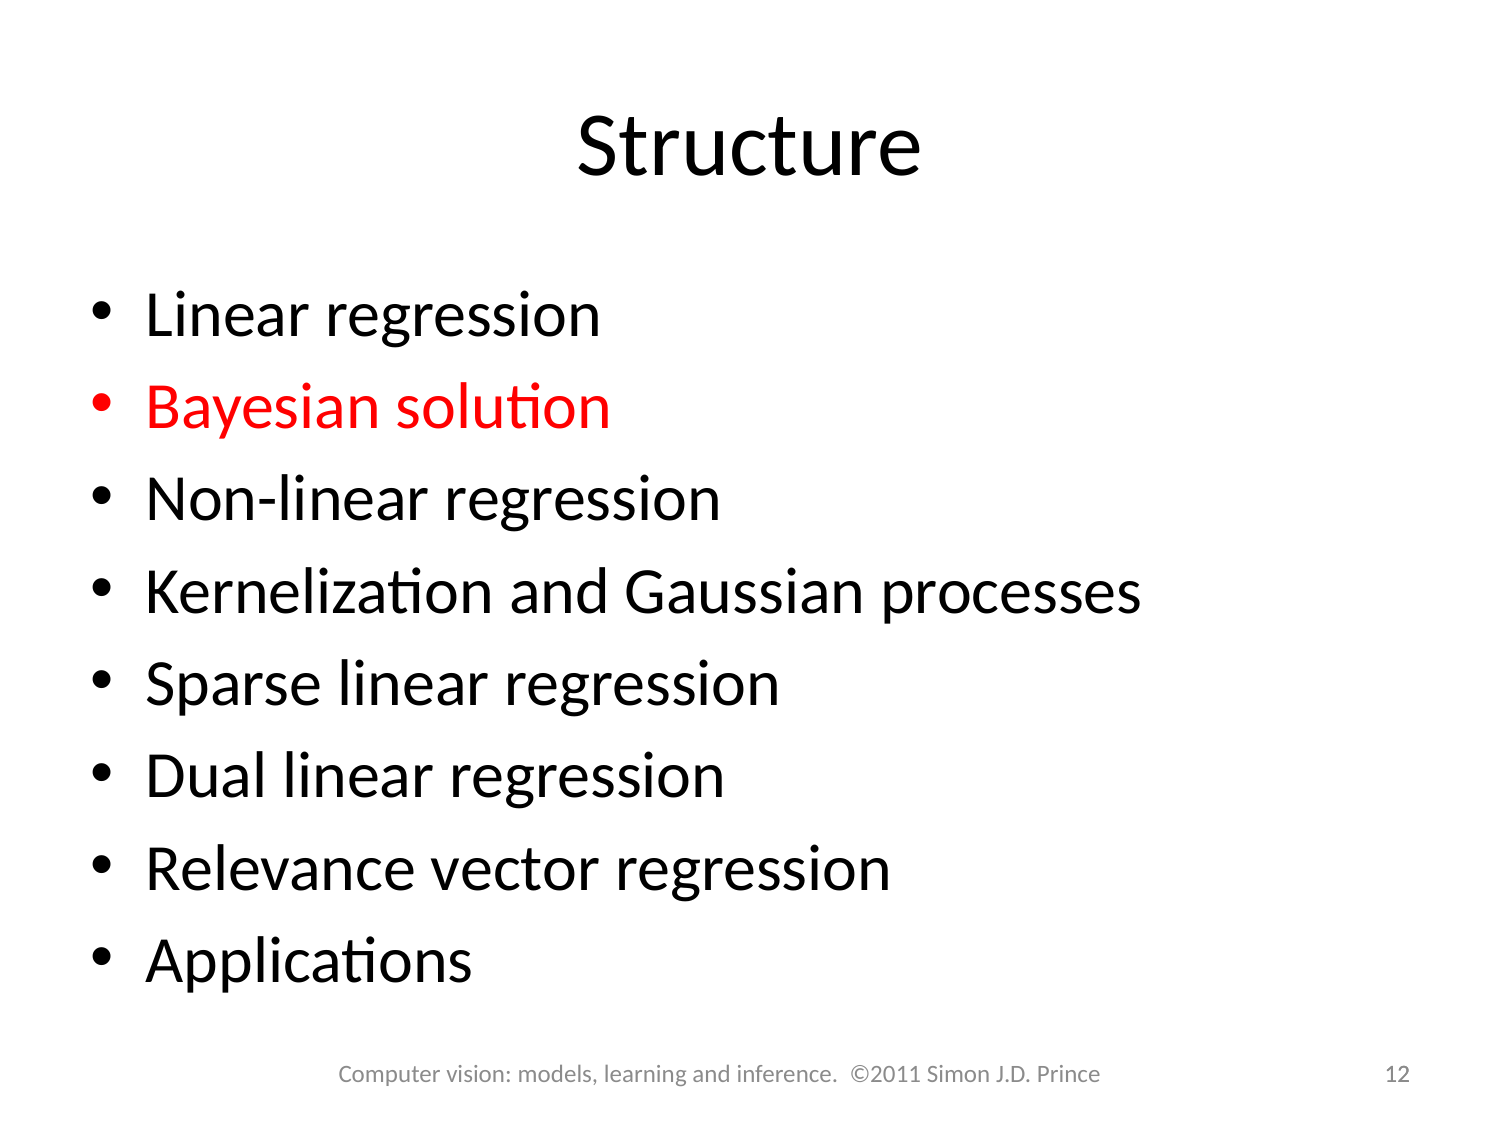

# Structure
Linear regression
Bayesian solution
Non-linear regression
Kernelization and Gaussian processes
Sparse linear regression
Dual linear regression
Relevance vector regression
Applications

Computer vision: models, learning and inference.  ©2011 Simon J.D. Prince
12
12